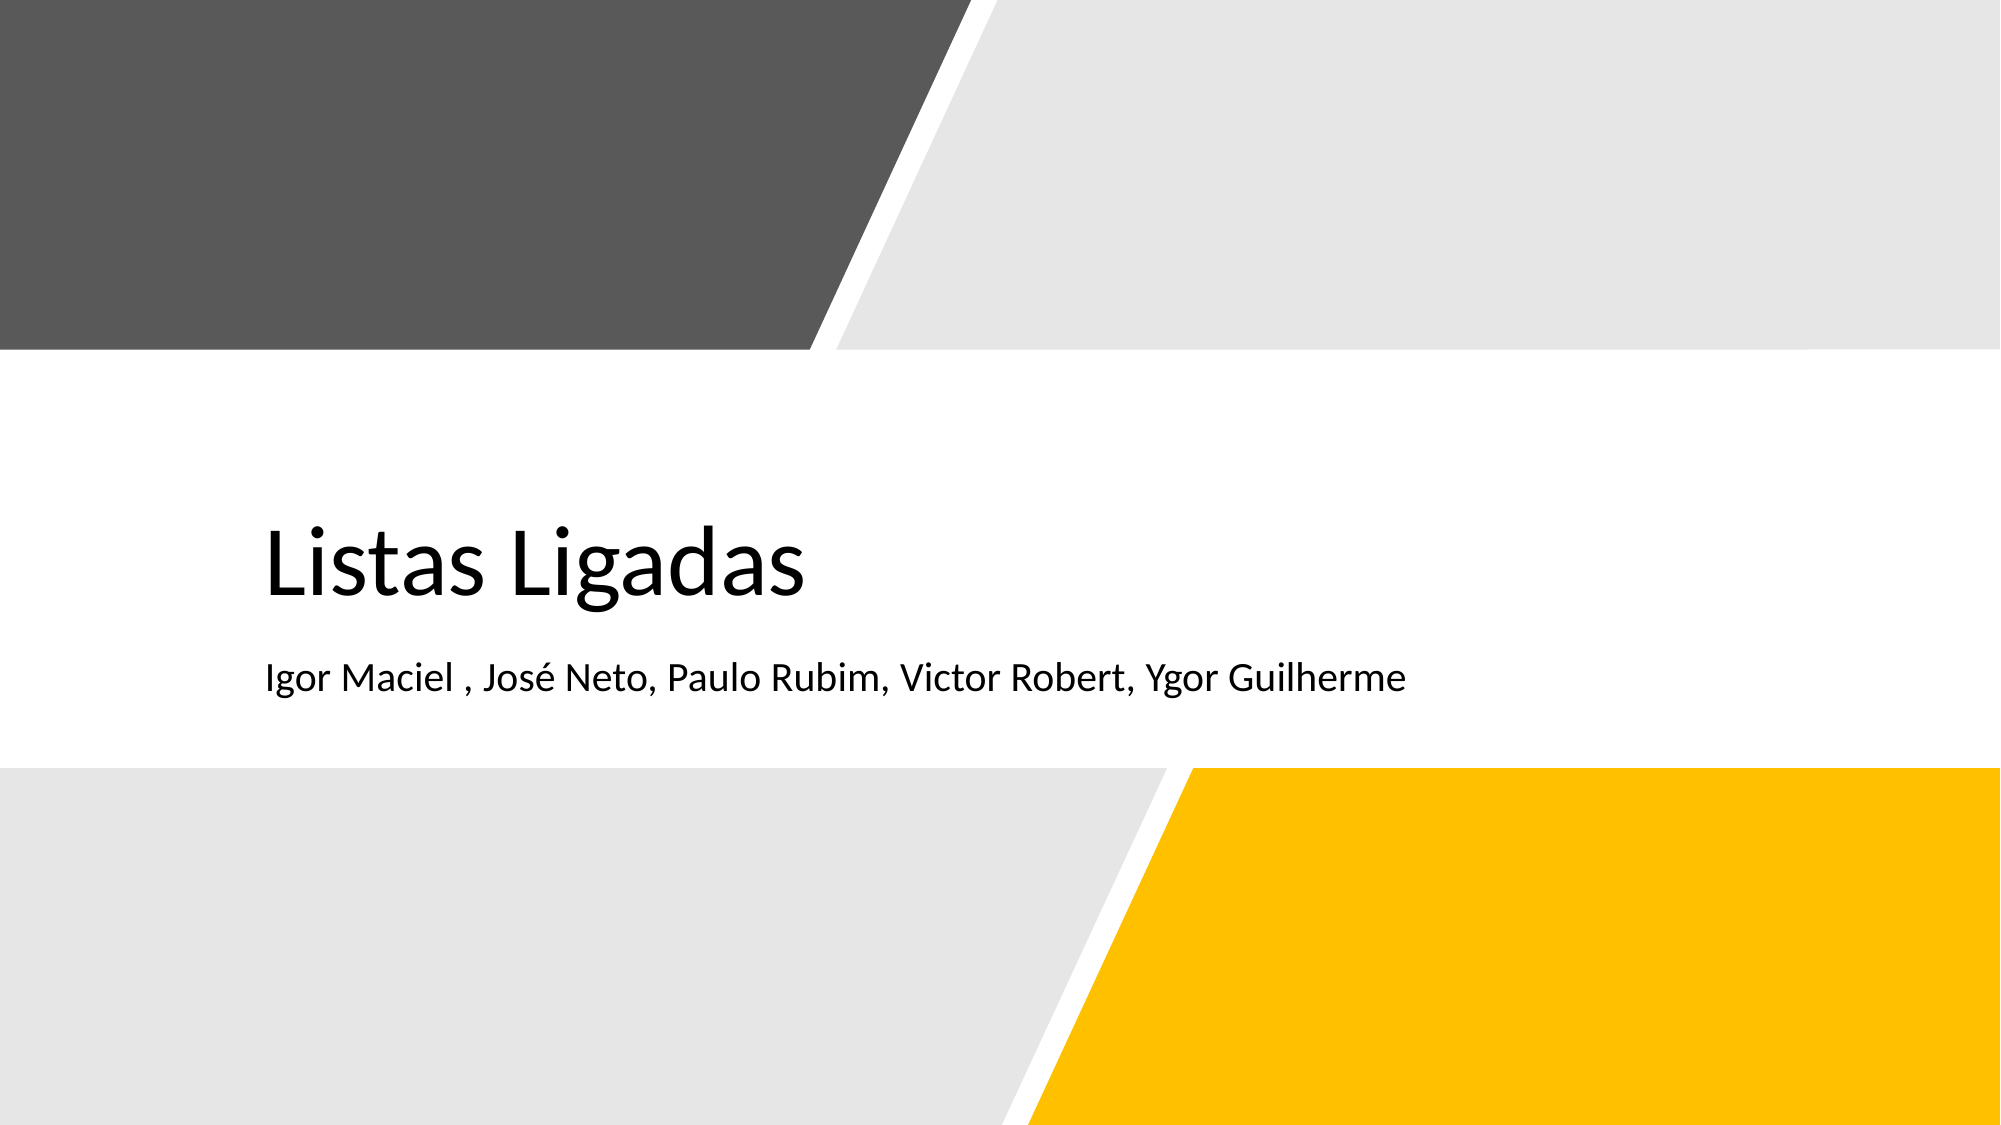

# Listas Ligadas
Igor Maciel , José Neto, Paulo Rubim, Victor Robert, Ygor Guilherme